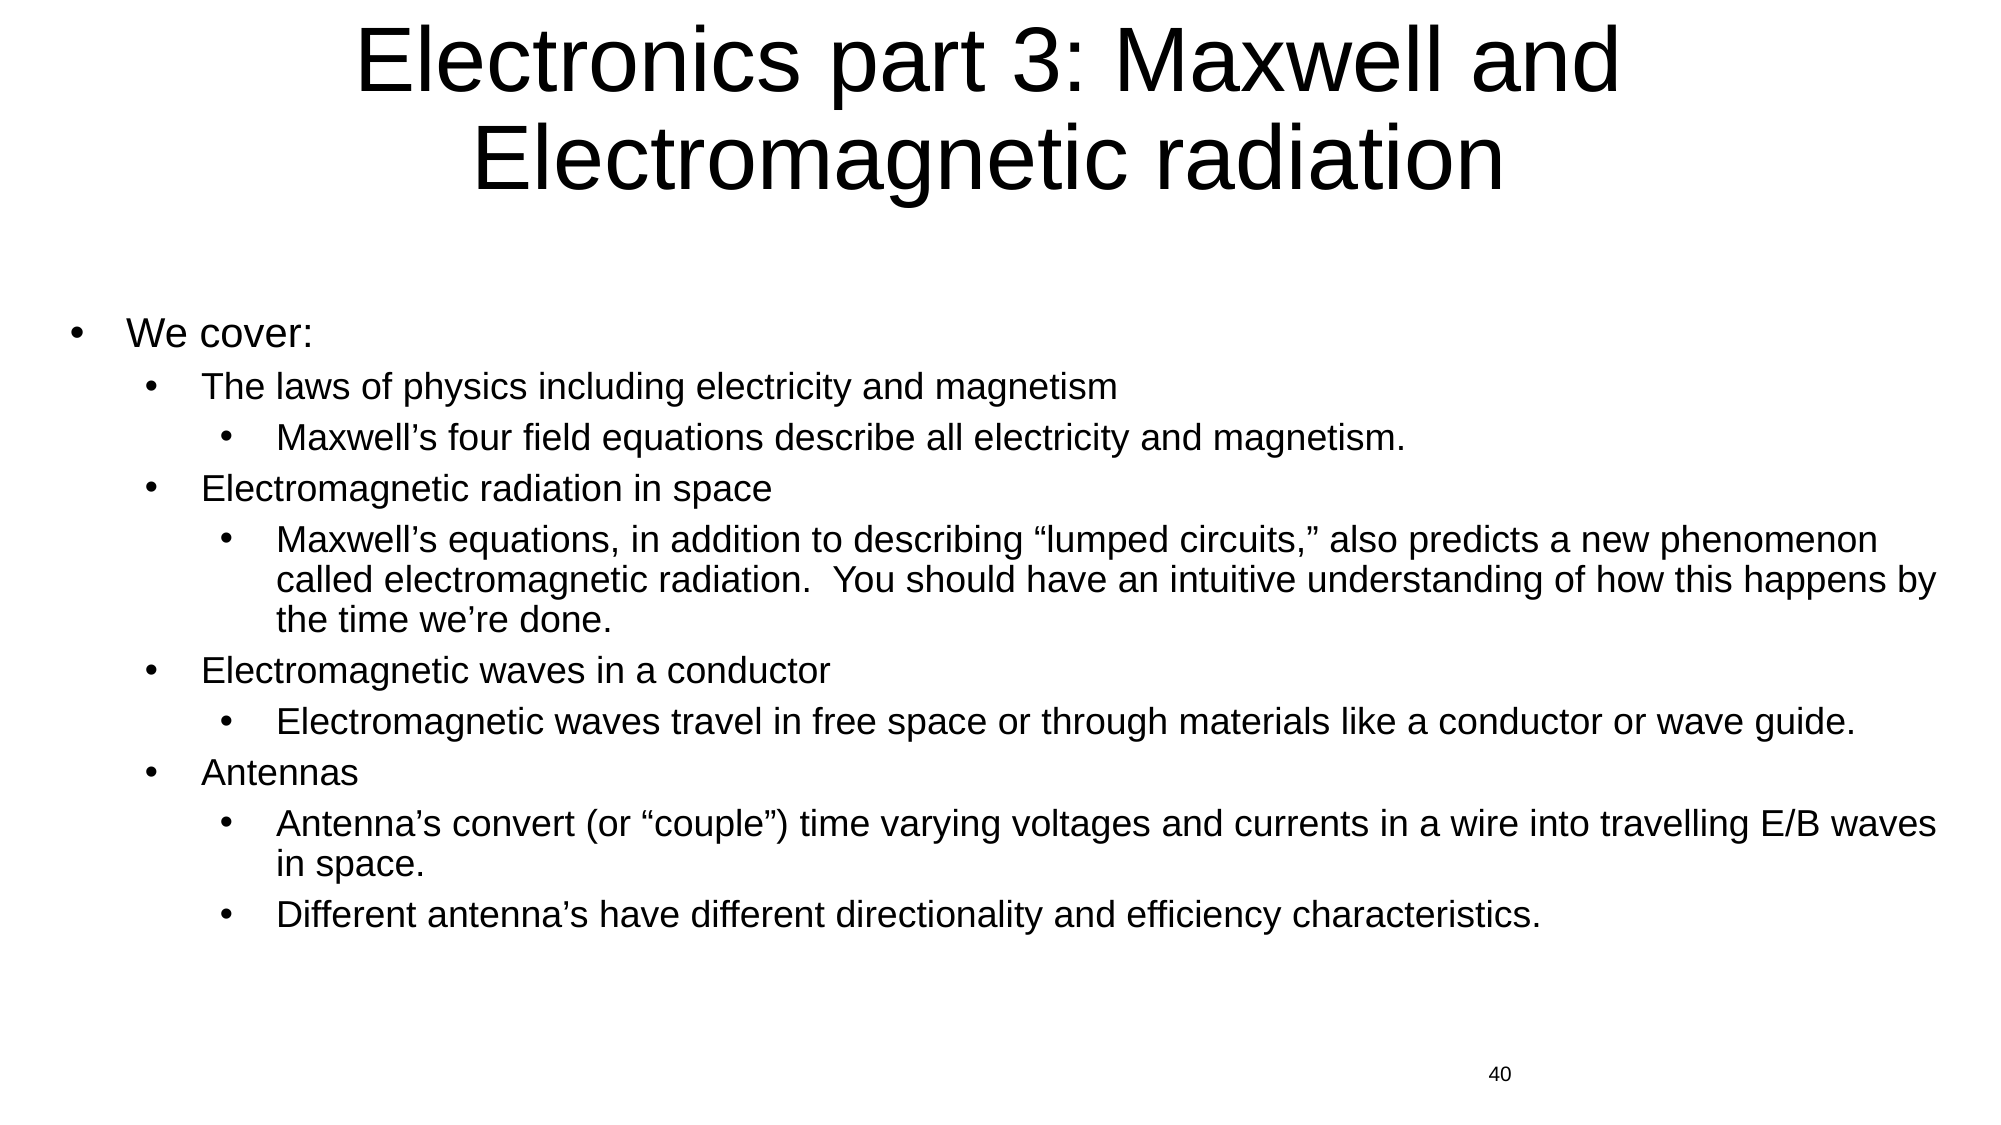

# Electronics part 3: Maxwell and Electromagnetic radiation
We cover:
The laws of physics including electricity and magnetism
Maxwell’s four field equations describe all electricity and magnetism.
Electromagnetic radiation in space
Maxwell’s equations, in addition to describing “lumped circuits,” also predicts a new phenomenon called electromagnetic radiation.  You should have an intuitive understanding of how this happens by the time we’re done.
Electromagnetic waves in a conductor
Electromagnetic waves travel in free space or through materials like a conductor or wave guide.
Antennas
Antenna’s convert (or “couple”) time varying voltages and currents in a wire into travelling E/B waves in space.
Different antenna’s have different directionality and efficiency characteristics.
40